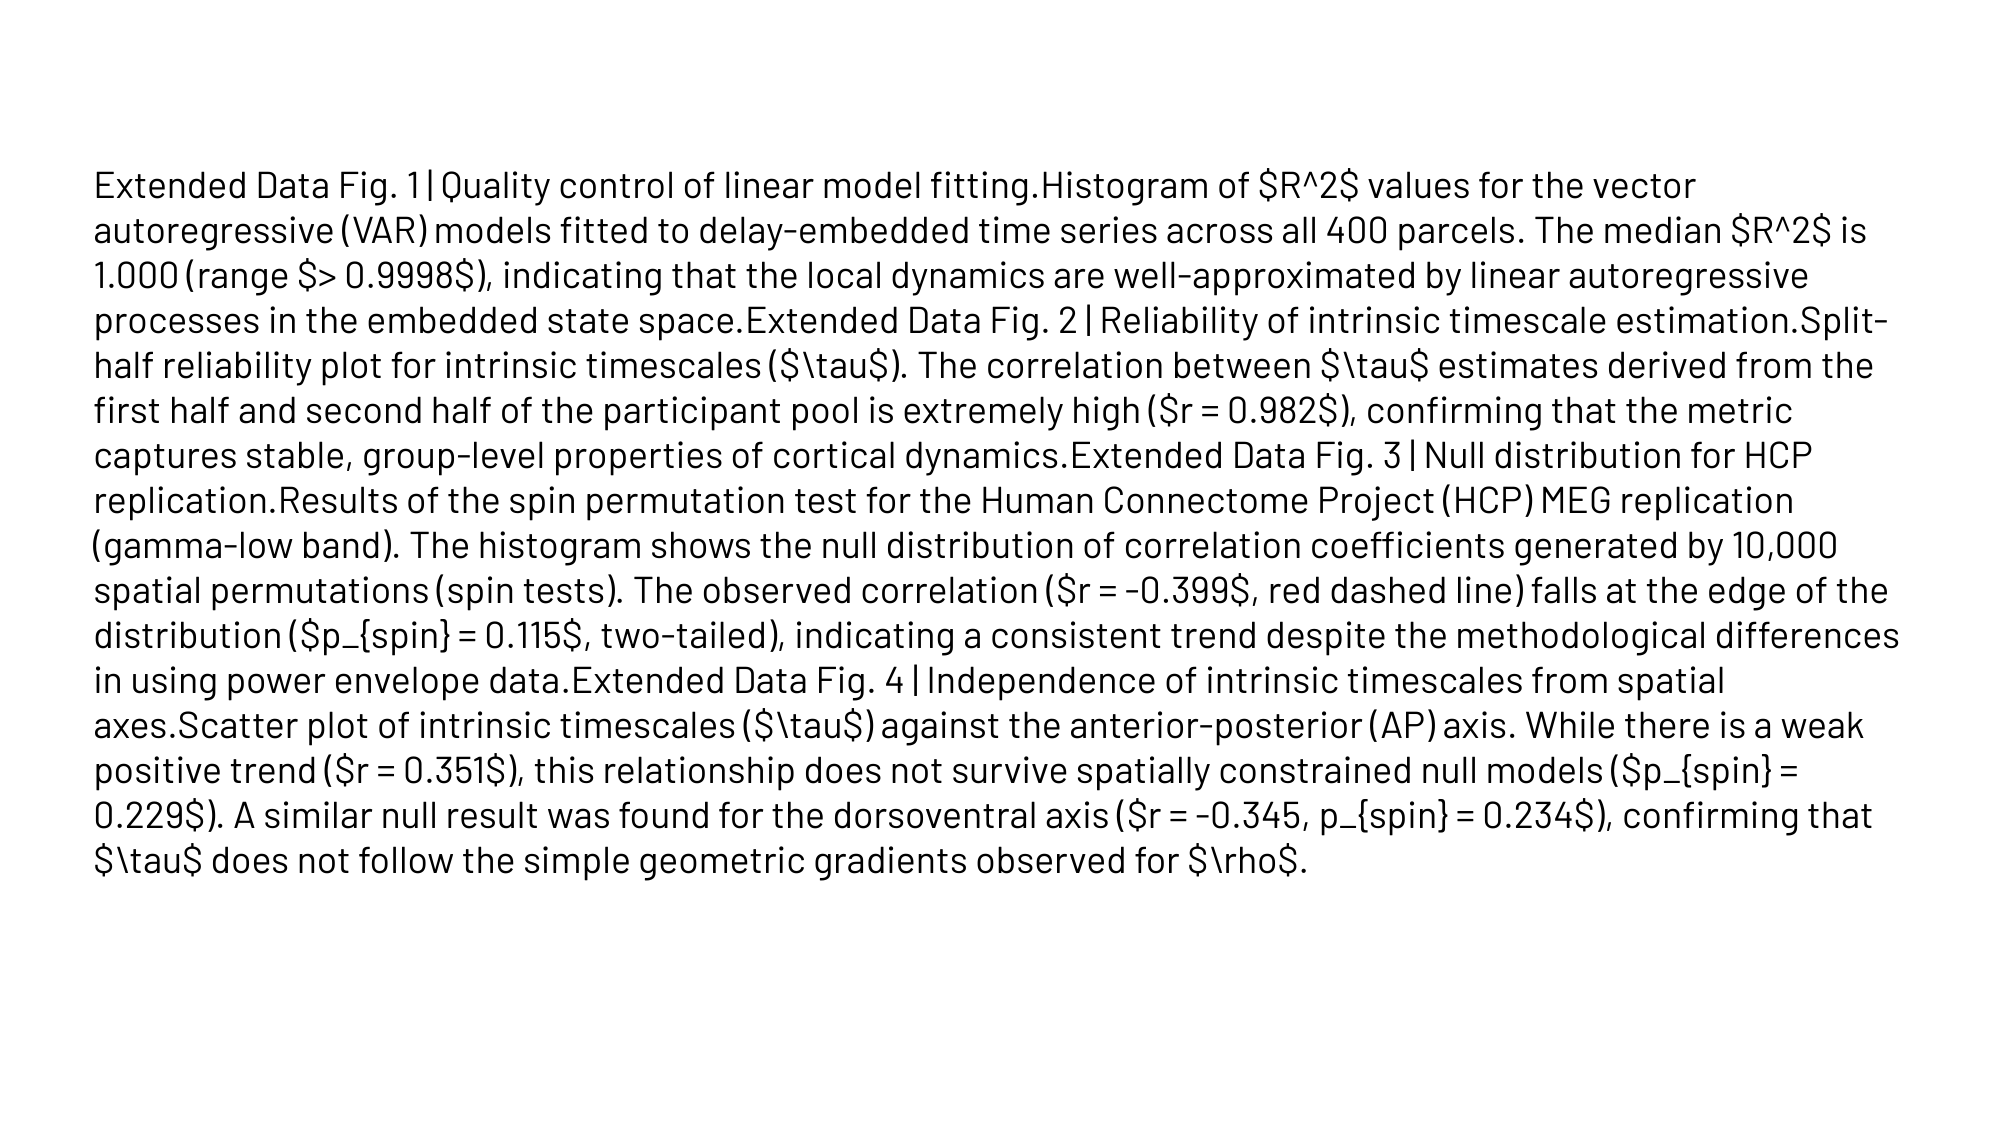

Extended Data Fig. 1 | Quality control of linear model fitting.Histogram of $R^2$ values for the vector autoregressive (VAR) models fitted to delay-embedded time series across all 400 parcels. The median $R^2$ is 1.000 (range $> 0.9998$), indicating that the local dynamics are well-approximated by linear autoregressive processes in the embedded state space.Extended Data Fig. 2 | Reliability of intrinsic timescale estimation.Split-half reliability plot for intrinsic timescales ($\tau$). The correlation between $\tau$ estimates derived from the first half and second half of the participant pool is extremely high ($r = 0.982$), confirming that the metric captures stable, group-level properties of cortical dynamics.Extended Data Fig. 3 | Null distribution for HCP replication.Results of the spin permutation test for the Human Connectome Project (HCP) MEG replication (gamma-low band). The histogram shows the null distribution of correlation coefficients generated by 10,000 spatial permutations (spin tests). The observed correlation ($r = -0.399$, red dashed line) falls at the edge of the distribution ($p_{spin} = 0.115$, two-tailed), indicating a consistent trend despite the methodological differences in using power envelope data.Extended Data Fig. 4 | Independence of intrinsic timescales from spatial axes.Scatter plot of intrinsic timescales ($\tau$) against the anterior-posterior (AP) axis. While there is a weak positive trend ($r = 0.351$), this relationship does not survive spatially constrained null models ($p_{spin} = 0.229$). A similar null result was found for the dorsoventral axis ($r = -0.345, p_{spin} = 0.234$), confirming that $\tau$ does not follow the simple geometric gradients observed for $\rho$.